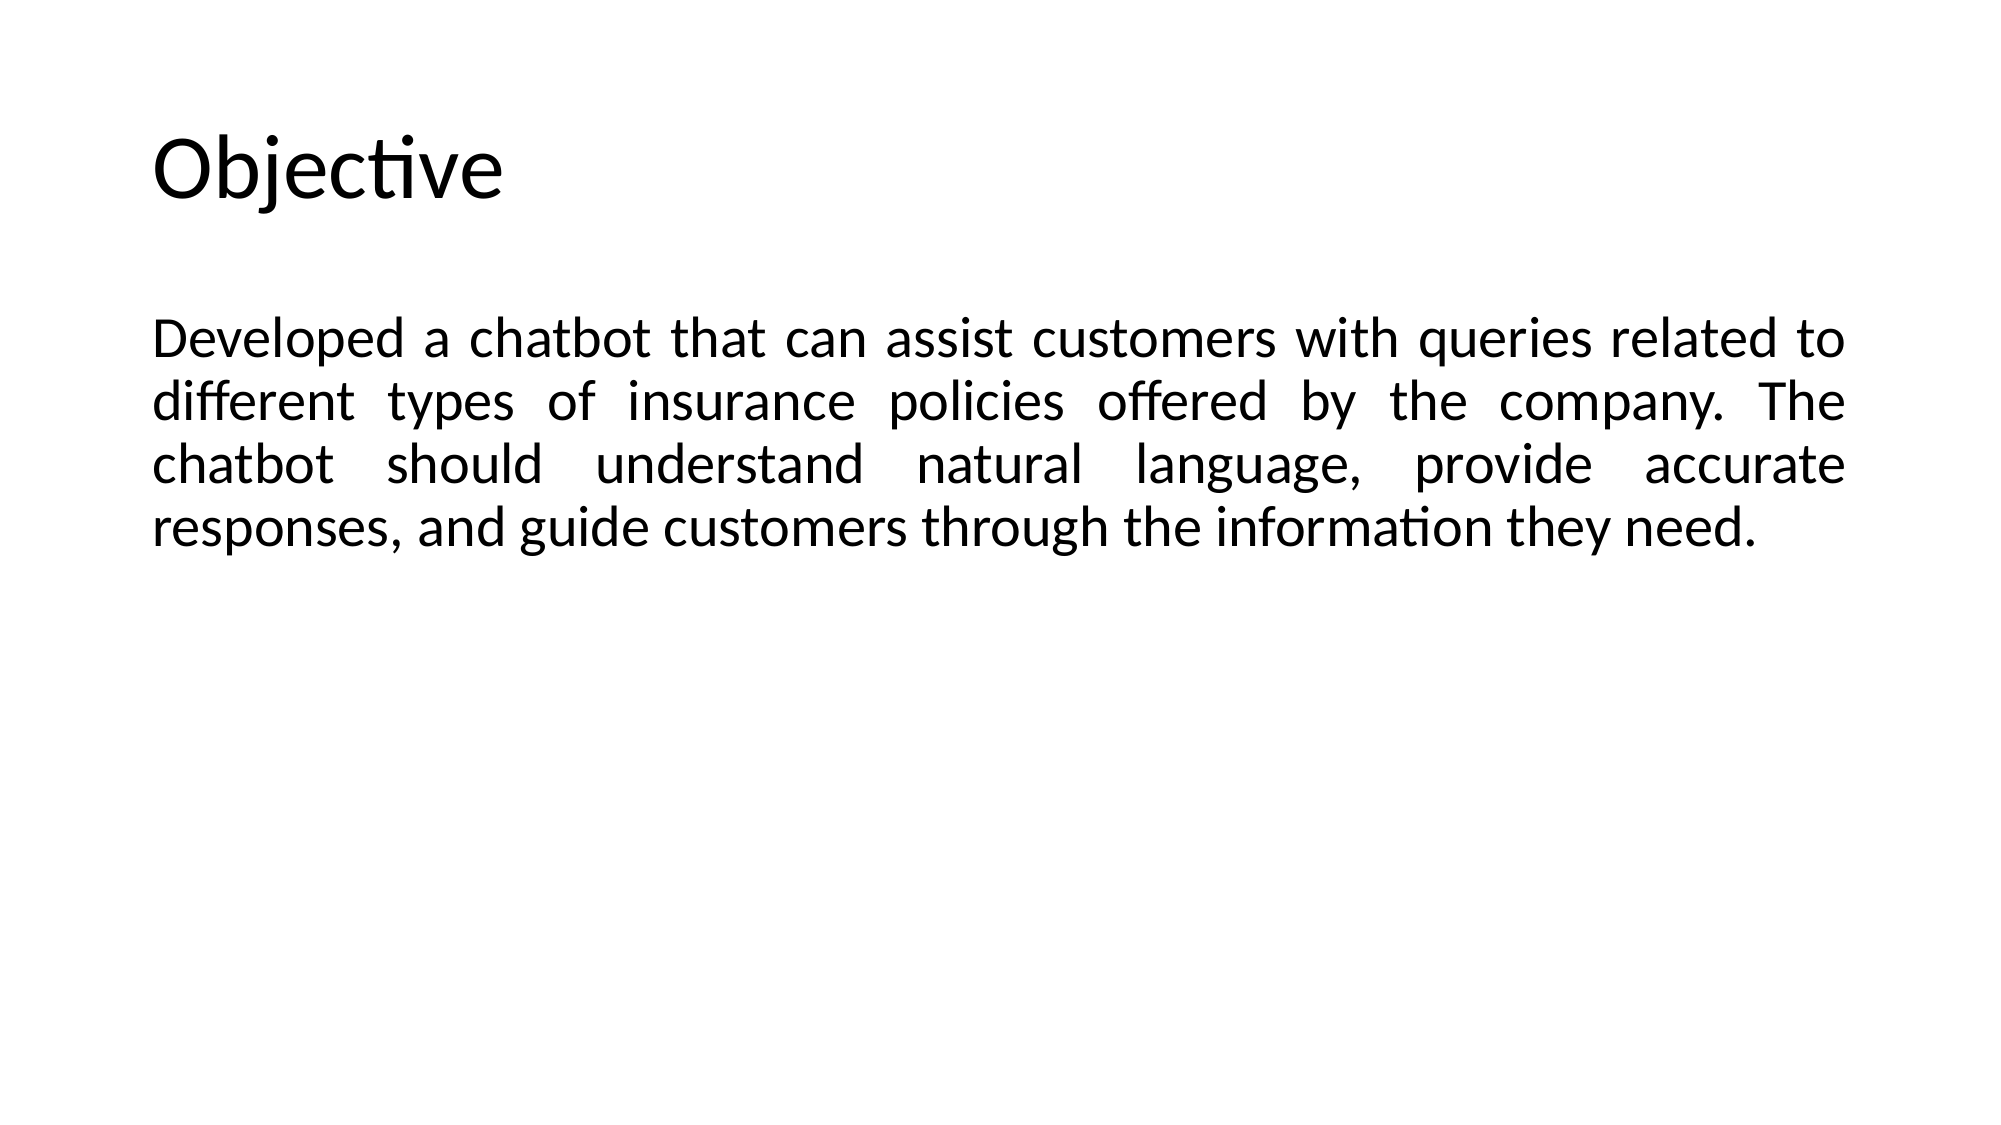

# Objective
Developed a chatbot that can assist customers with queries related to different types of insurance policies offered by the company. The chatbot should understand natural language, provide accurate responses, and guide customers through the information they need.